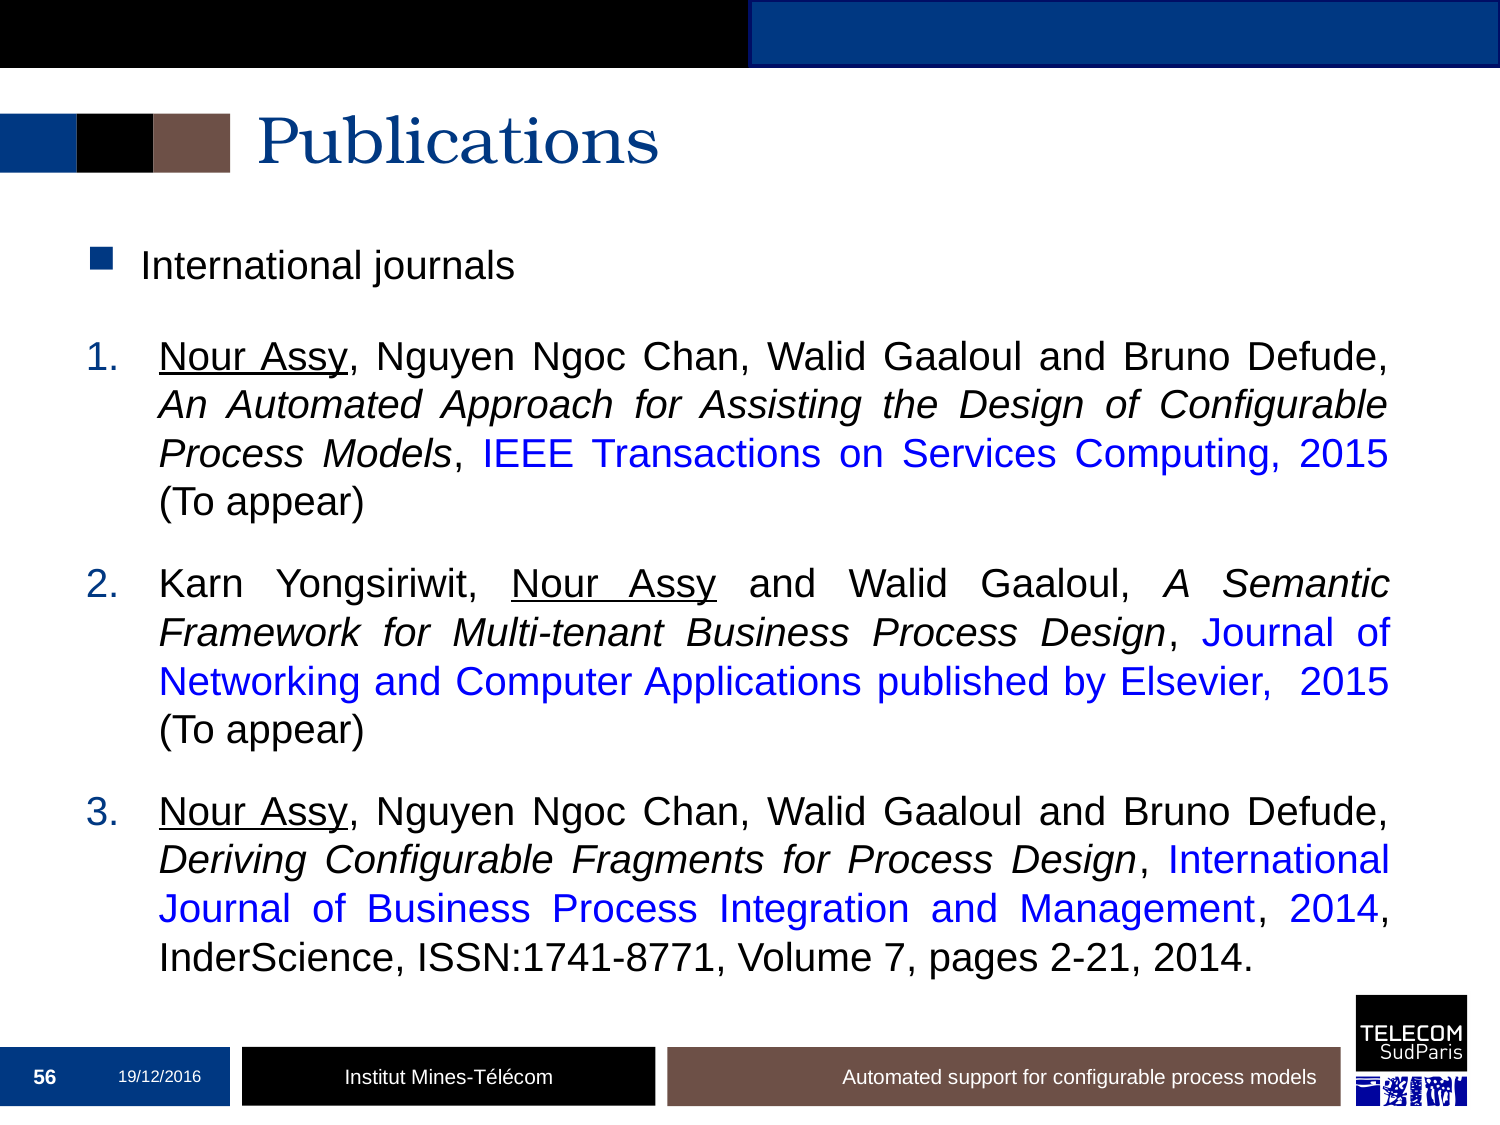

# Publications
International journals

Nour Assy, Nguyen Ngoc Chan, Walid Gaaloul and Bruno Defude, An Automated Approach for Assisting the Design of Configurable Process Models, IEEE Transactions on Services Computing, 2015 (To appear)

Karn Yongsiriwit, Nour Assy and Walid Gaaloul, A Semantic Framework for Multi-tenant Business Process Design, Journal of Networking and Computer Applications published by Elsevier,  2015 (To appear)

Nour Assy, Nguyen Ngoc Chan, Walid Gaaloul and Bruno Defude, Deriving Configurable Fragments for Process Design, International Journal of Business Process Integration and Management, 2014, InderScience, ISSN:1741-8771, Volume 7, pages 2-21, 2014.
56
19/12/2016
Automated support for configurable process models